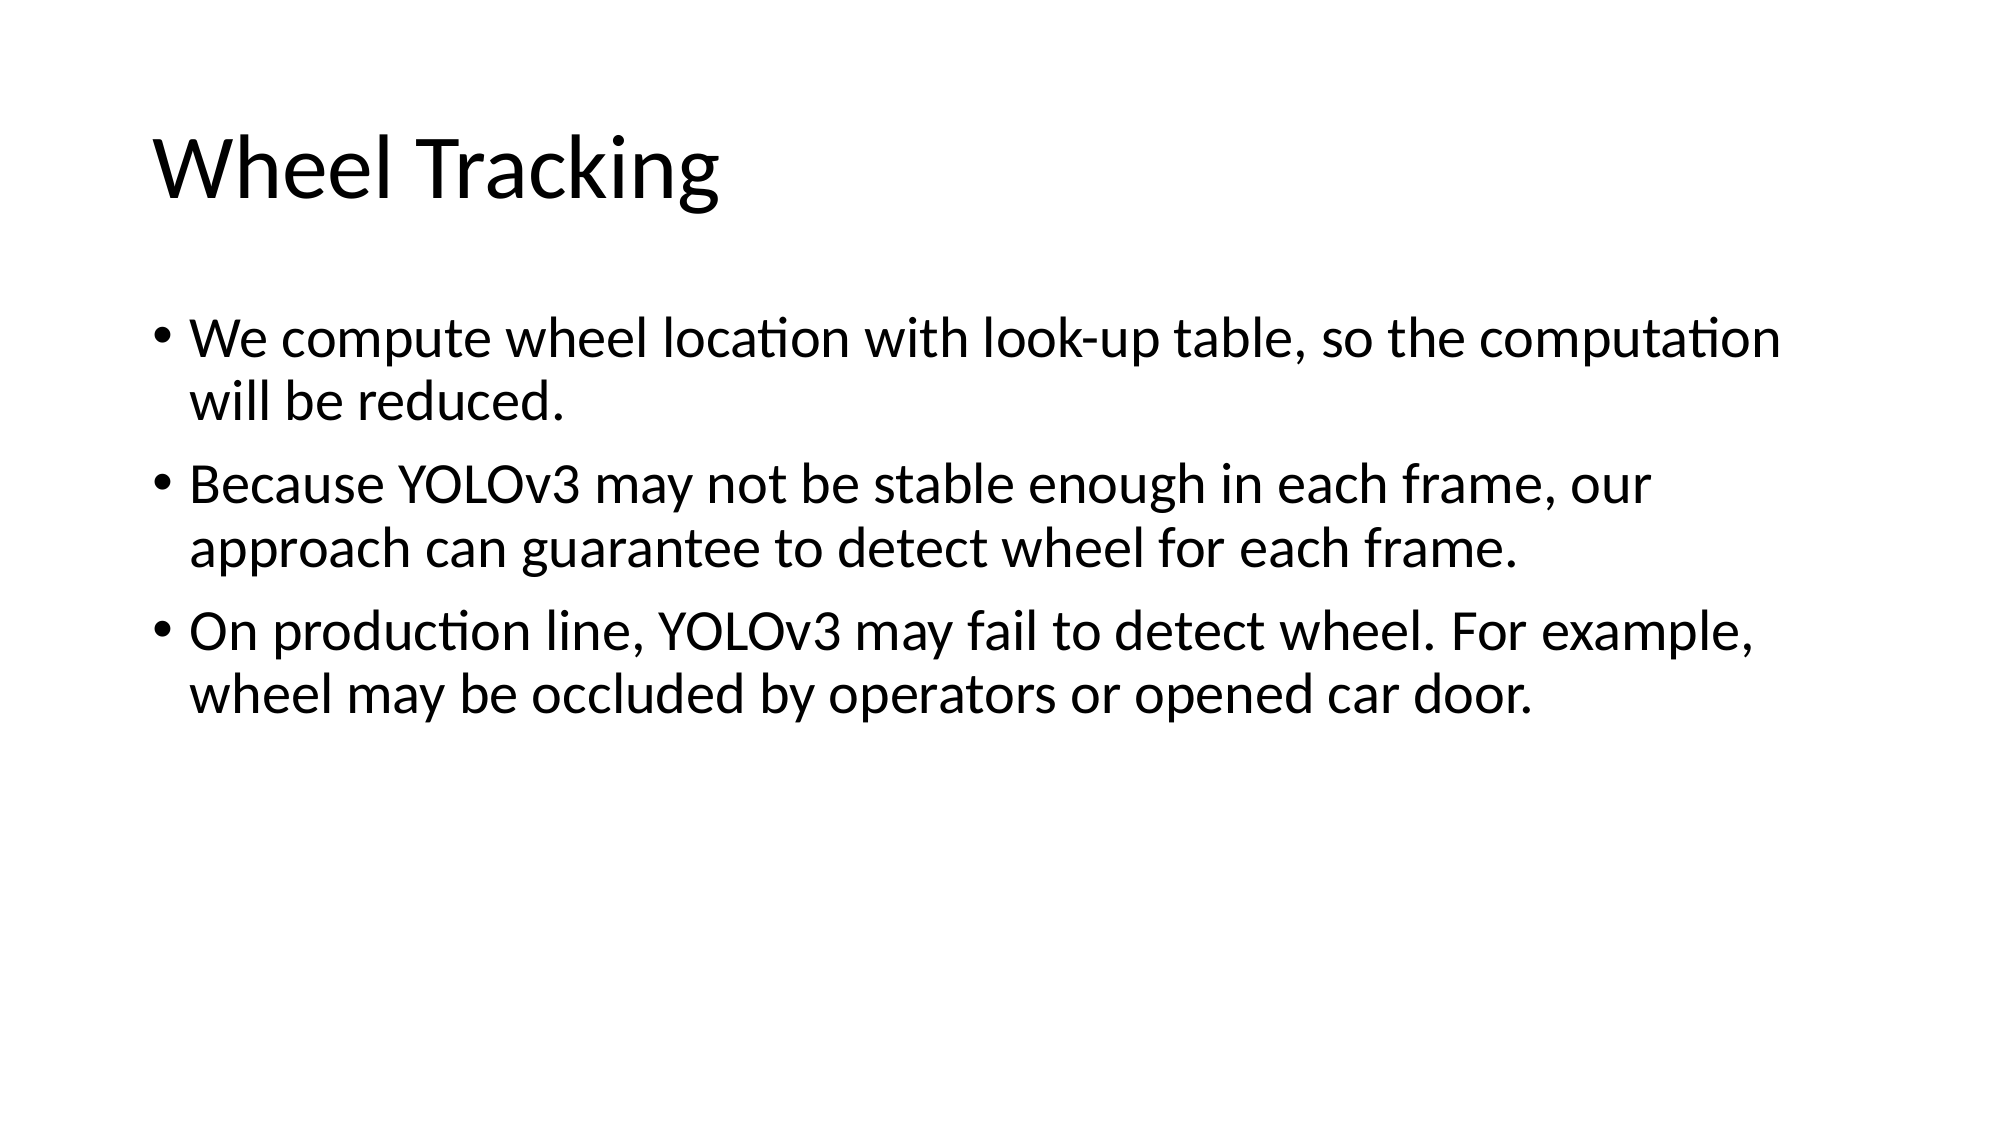

# Wheel Tracking
We compute wheel location with look-up table, so the computation will be reduced.
Because YOLOv3 may not be stable enough in each frame, our approach can guarantee to detect wheel for each frame.
On production line, YOLOv3 may fail to detect wheel. For example, wheel may be occluded by operators or opened car door.